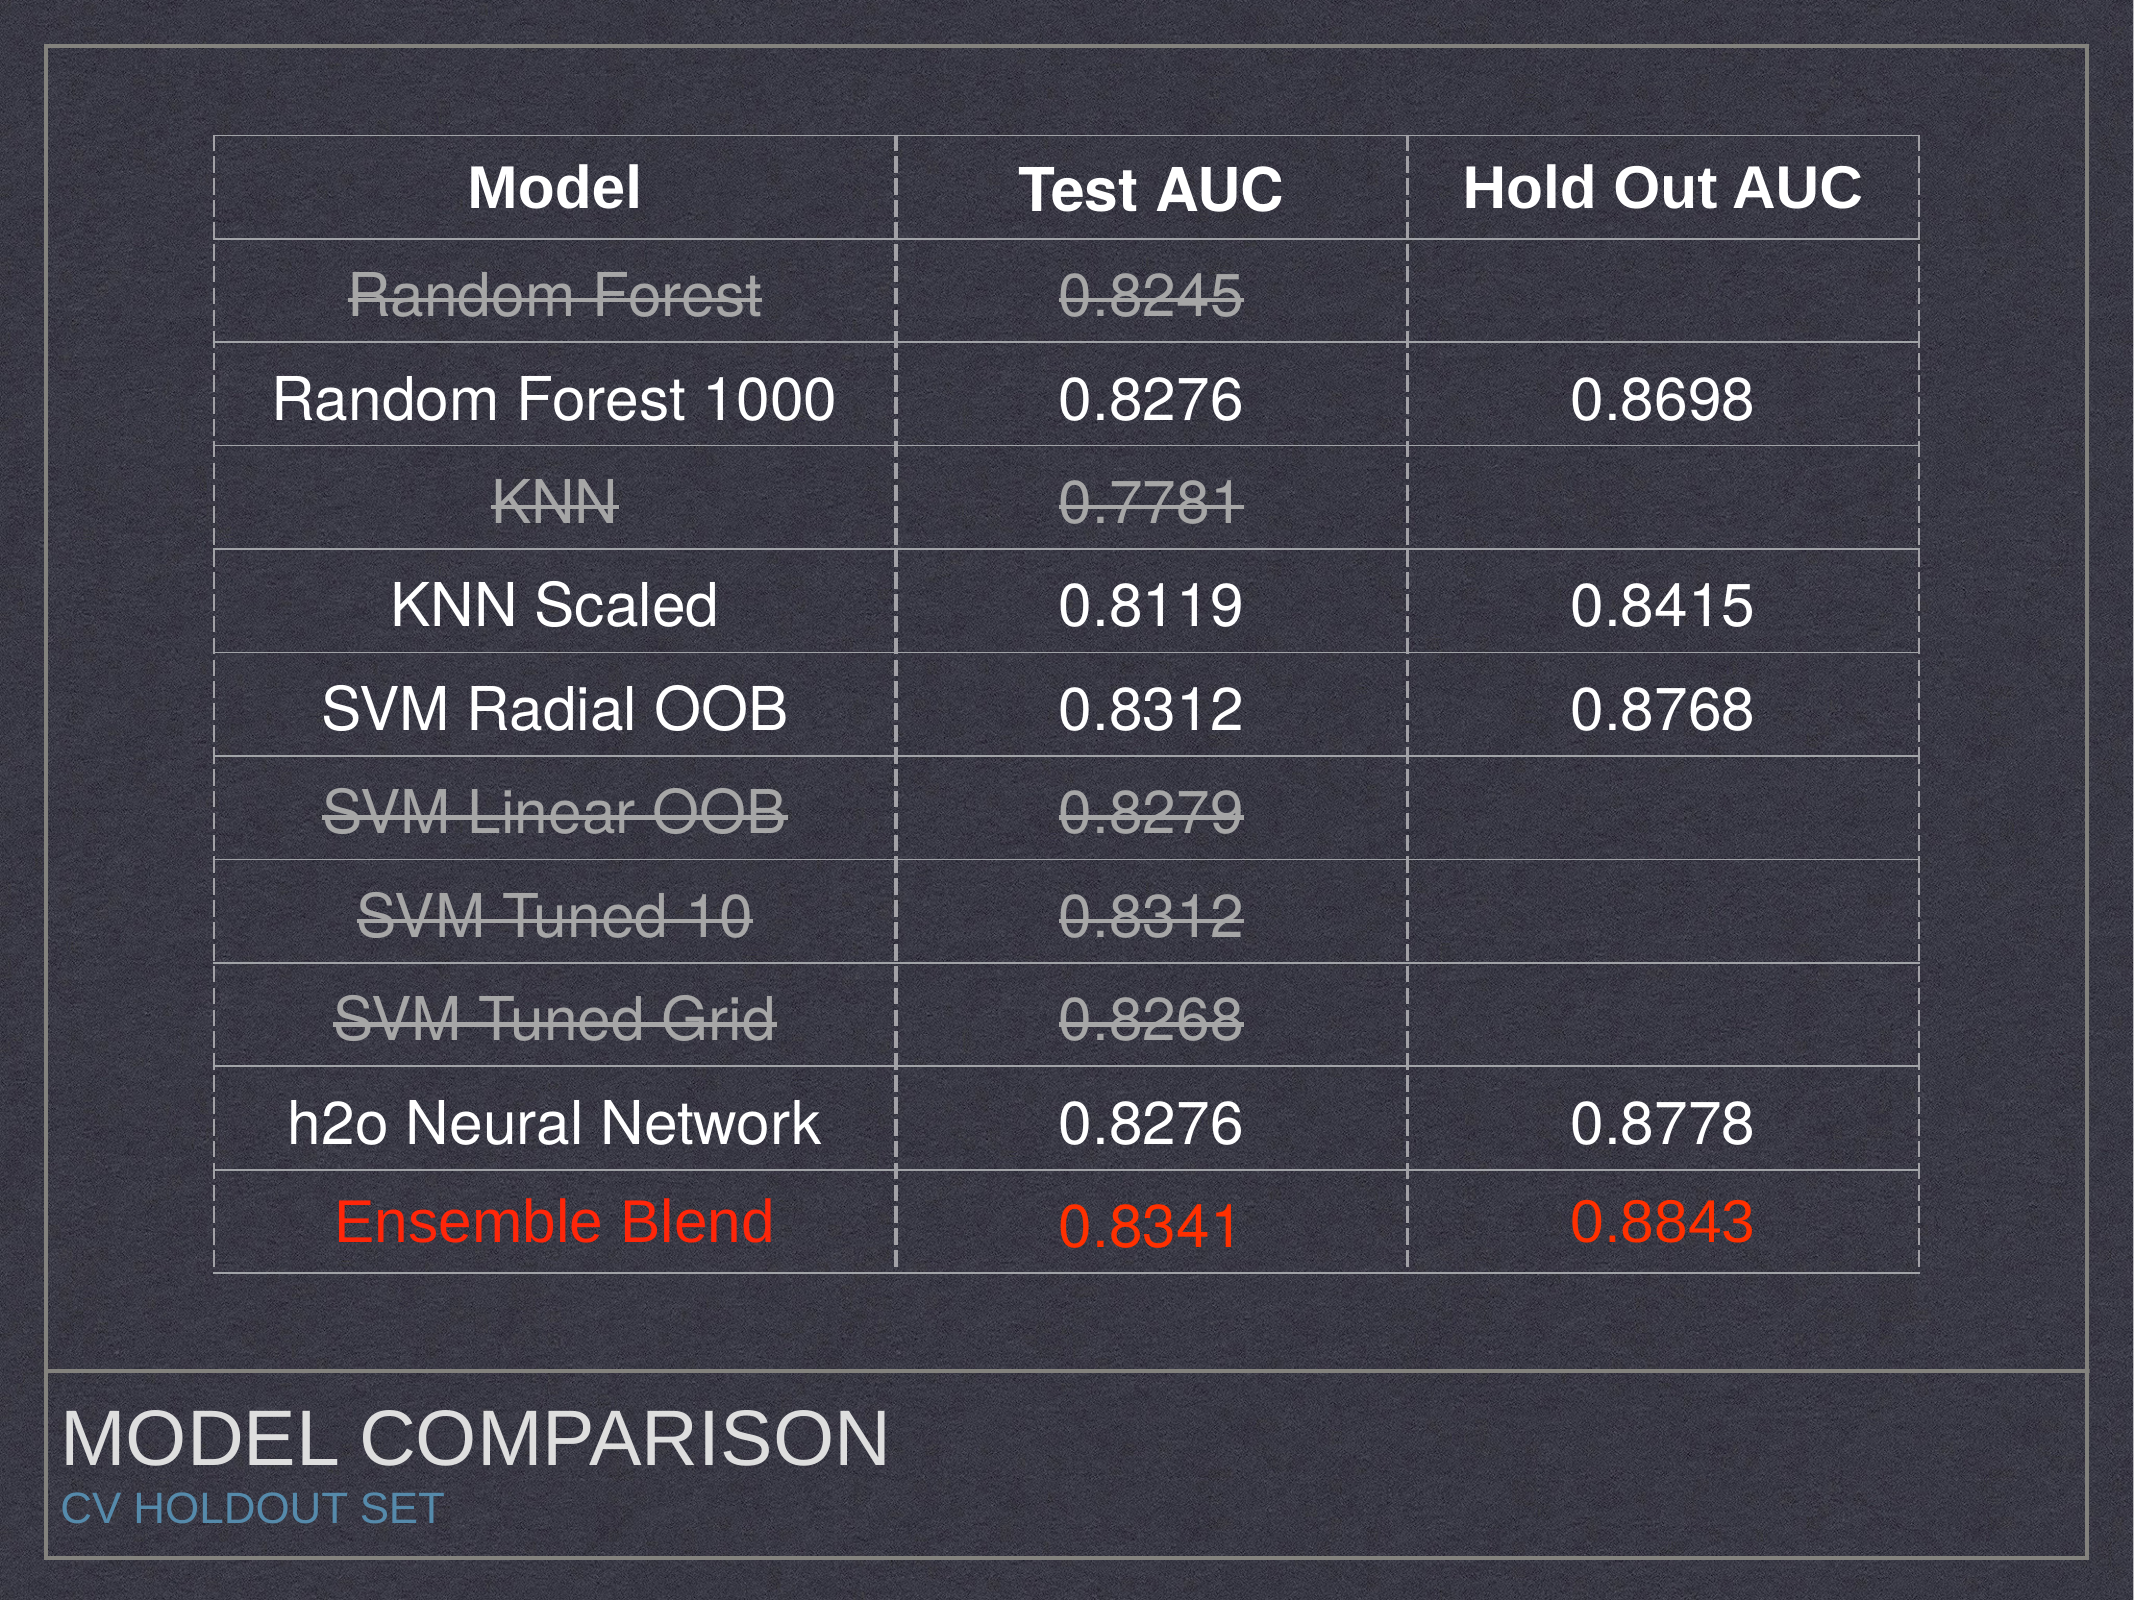

| Model | Test AUC | Hold Out AUC |
| --- | --- | --- |
| Random Forest | 0.8245 |  |
| Random Forest 1000 | 0.8276 | 0.8698 |
| KNN | 0.7781 |  |
| KNN Scaled | 0.8119 | 0.8415 |
| SVM Radial OOB | 0.8312 | 0.8768 |
| SVM Linear OOB | 0.8279 |  |
| SVM Tuned 10 | 0.8312 |  |
| SVM Tuned Grid | 0.8268 |  |
| h2o Neural Network | 0.8276 | 0.8778 |
| Ensemble Blend | 0.8341 | 0.8843 |
# Model Comparison
CV Holdout set